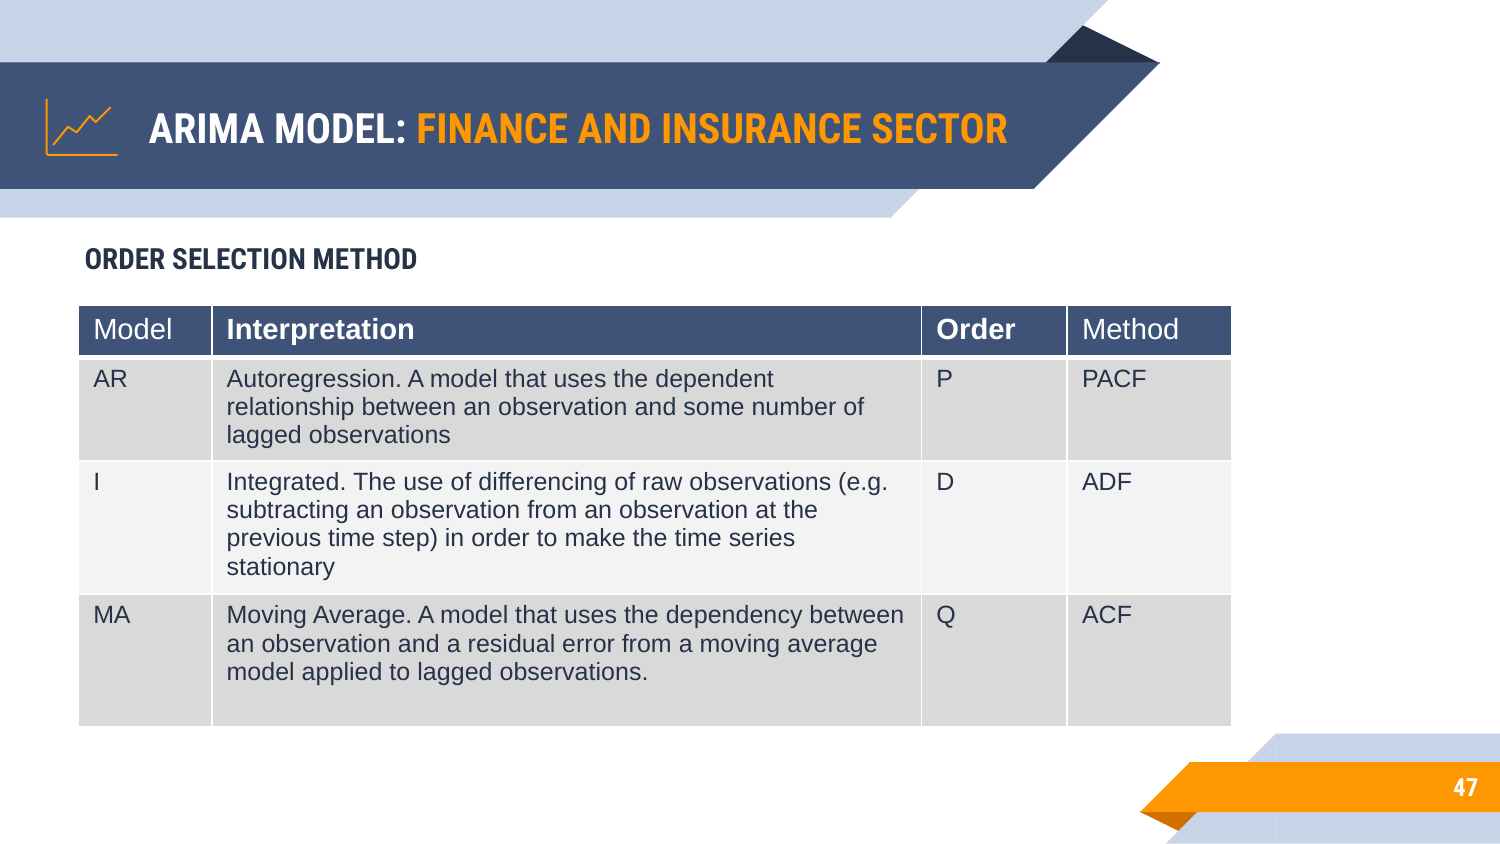

# ARIMA MODEL: FINANCE AND INSURANCE SECTOR

ORDER SELECTION METHOD
| Model | Interpretation | Order | Method |
| --- | --- | --- | --- |
| AR | Autoregression. A model that uses the dependent relationship between an observation and some number of lagged observations | P | PACF |
| I | Integrated. The use of differencing of raw observations (e.g. subtracting an observation from an observation at the previous time step) in order to make the time series stationary | D | ADF |
| MA | Moving Average. A model that uses the dependency between an observation and a residual error from a moving average model applied to lagged observations. | Q | ACF |
47